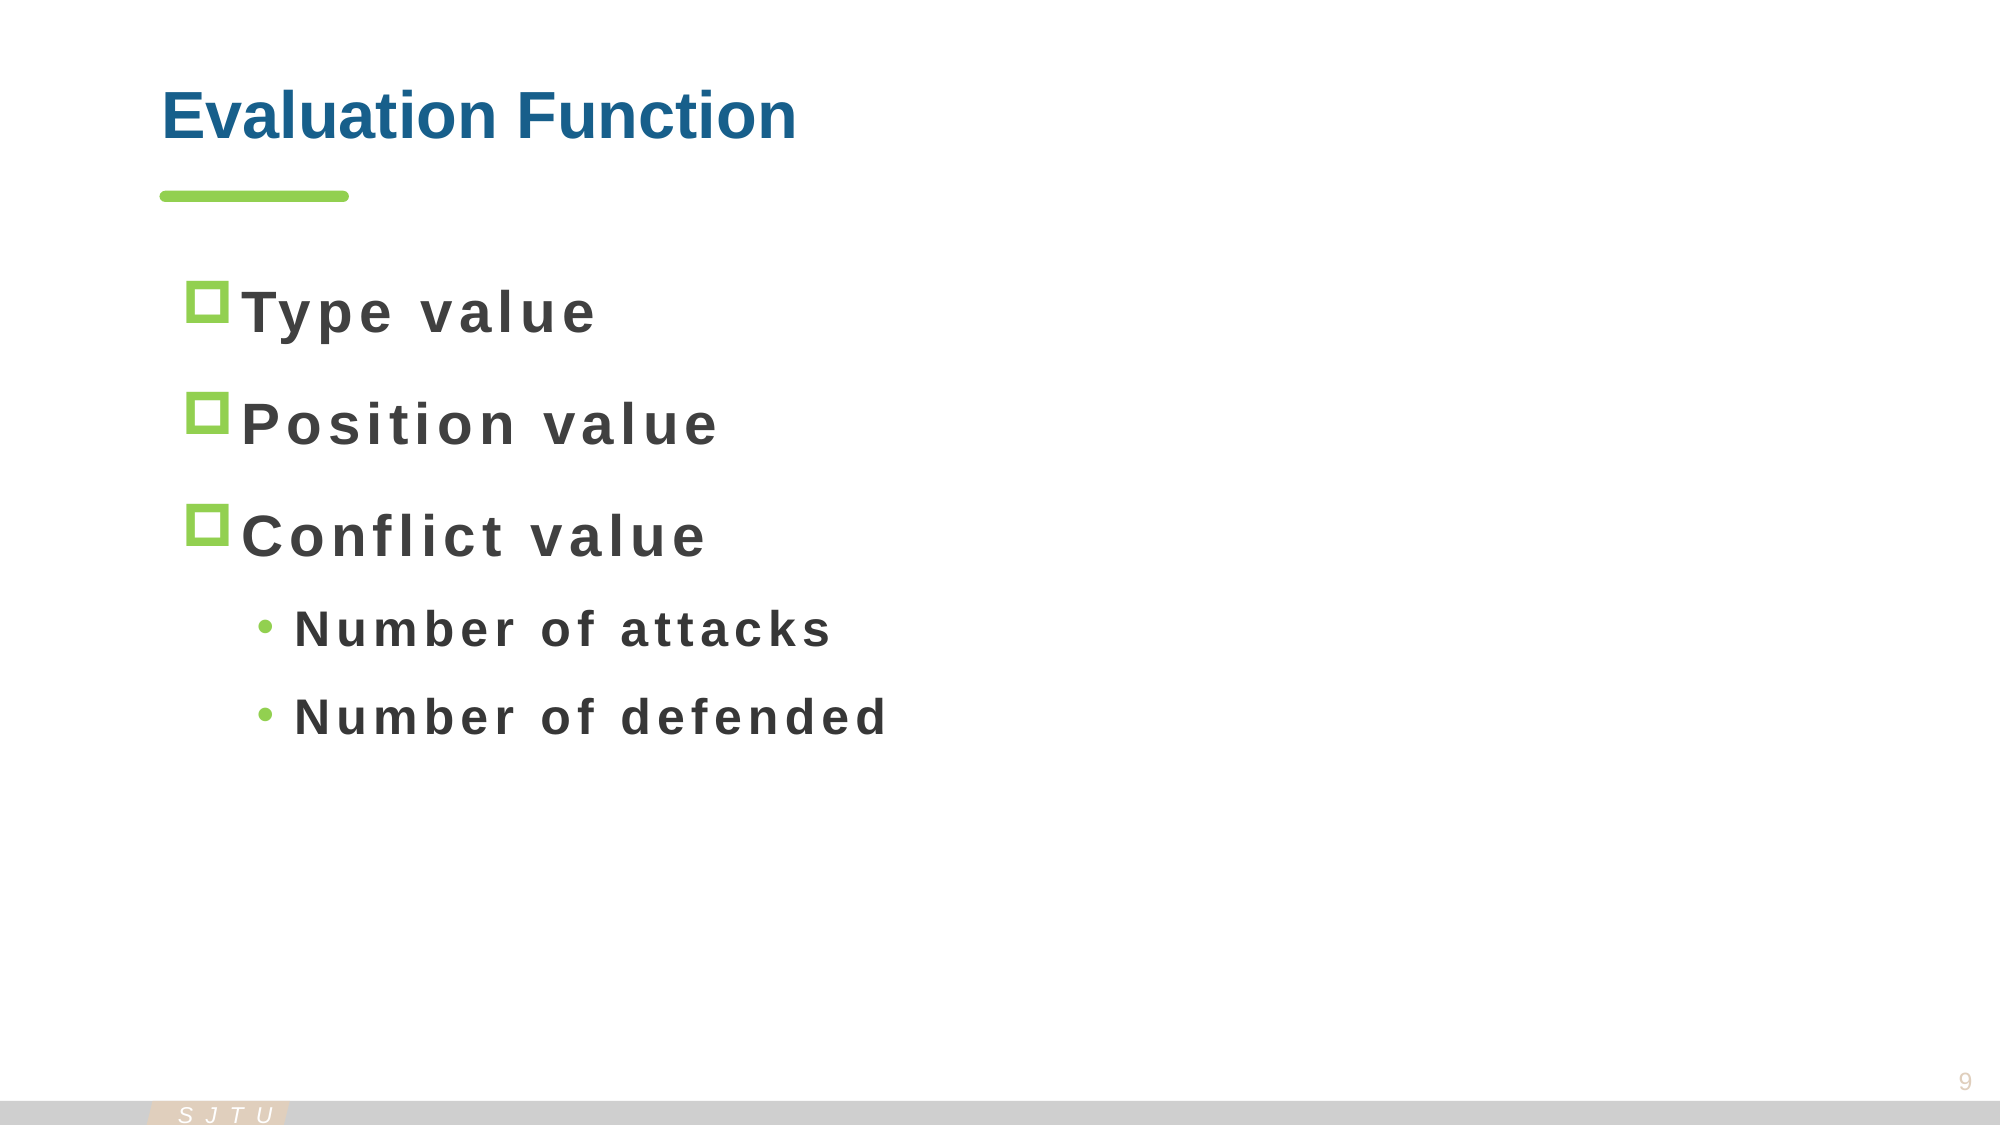

Evaluation Function
Type value
Position value
Conflict value
Number of attacks
Number of defended
9